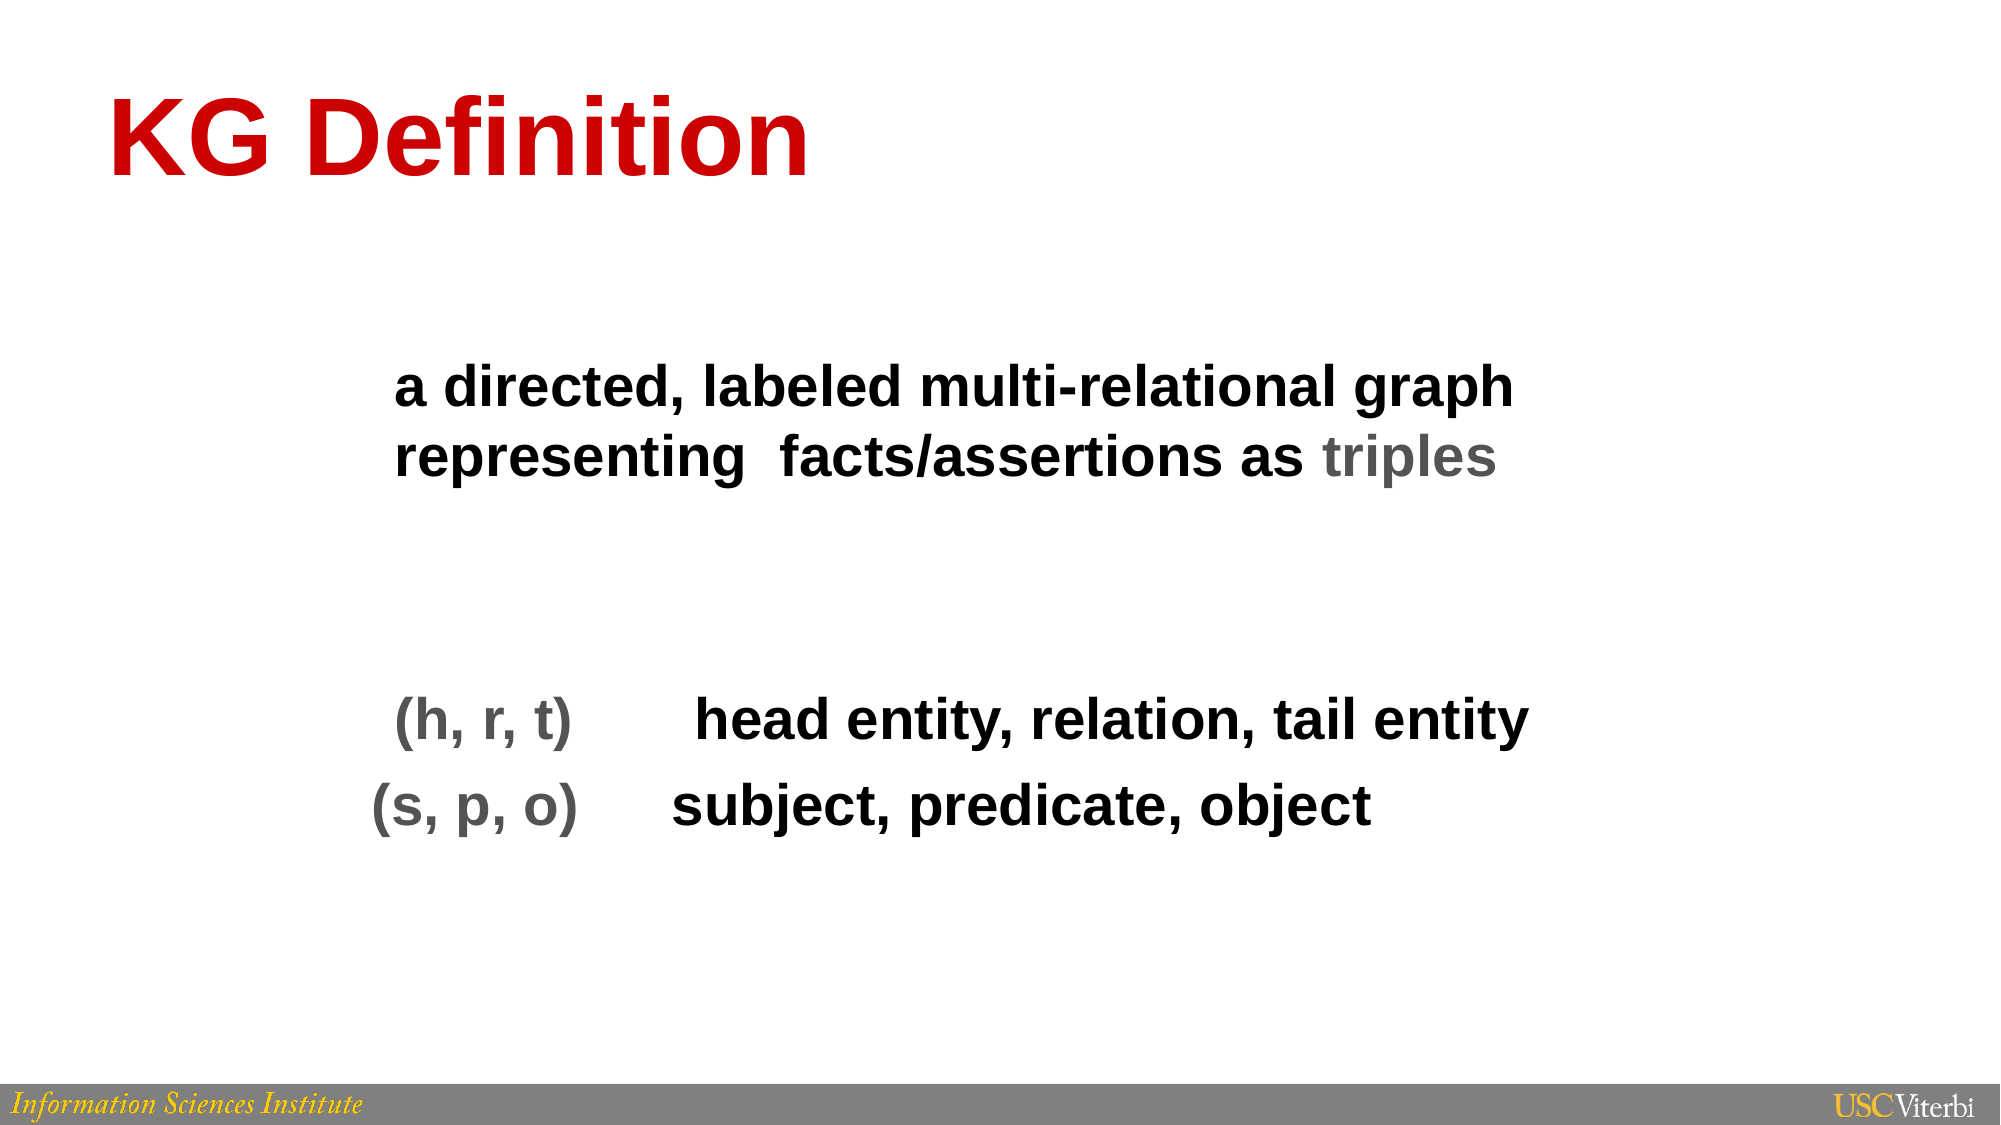

# KG Definition
a directed, labeled multi-relational graph representing  facts/assertions as triples
(h, r, t) 	head entity, relation, tail entity
(s, p, o) 	subject, predicate, object